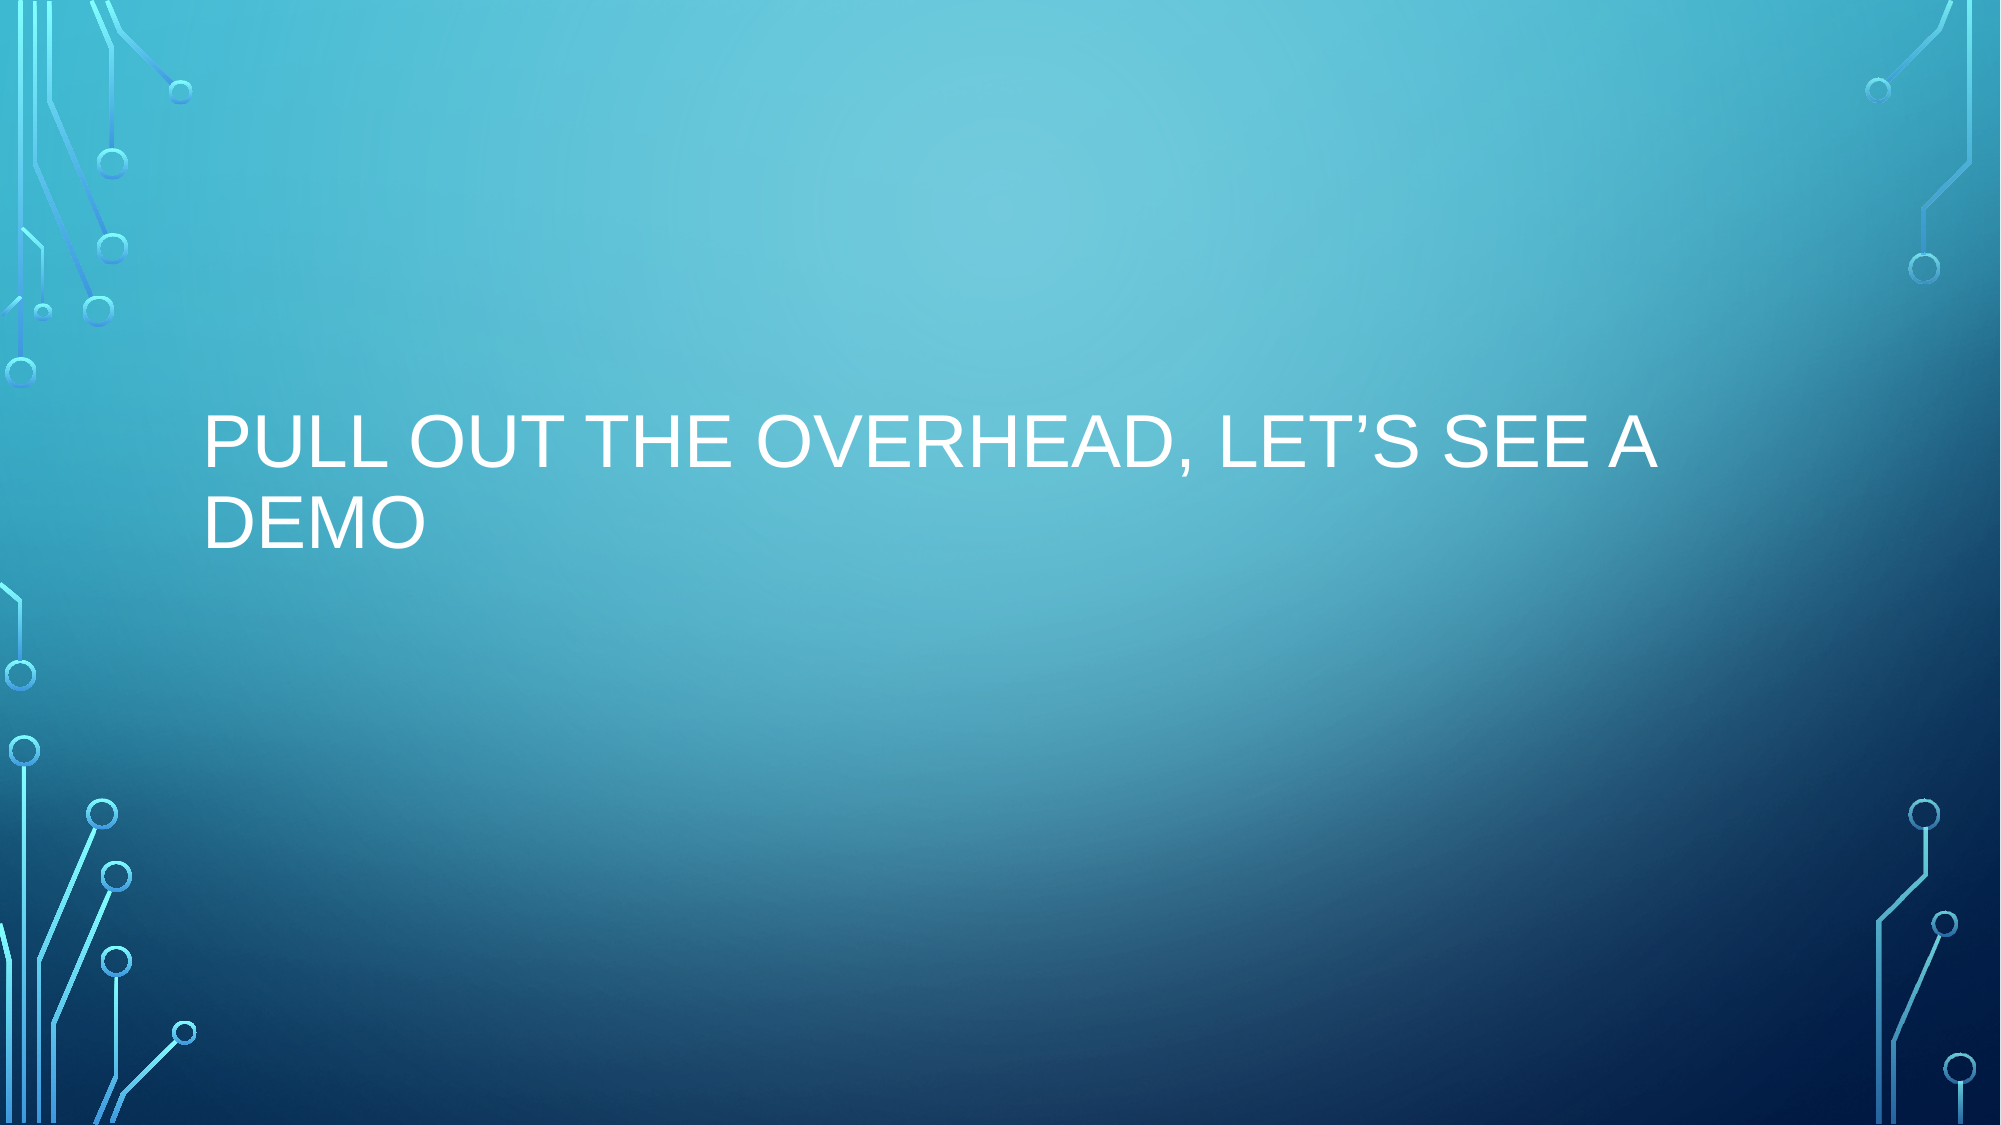

# Pull out the overhead, let’s see a demo